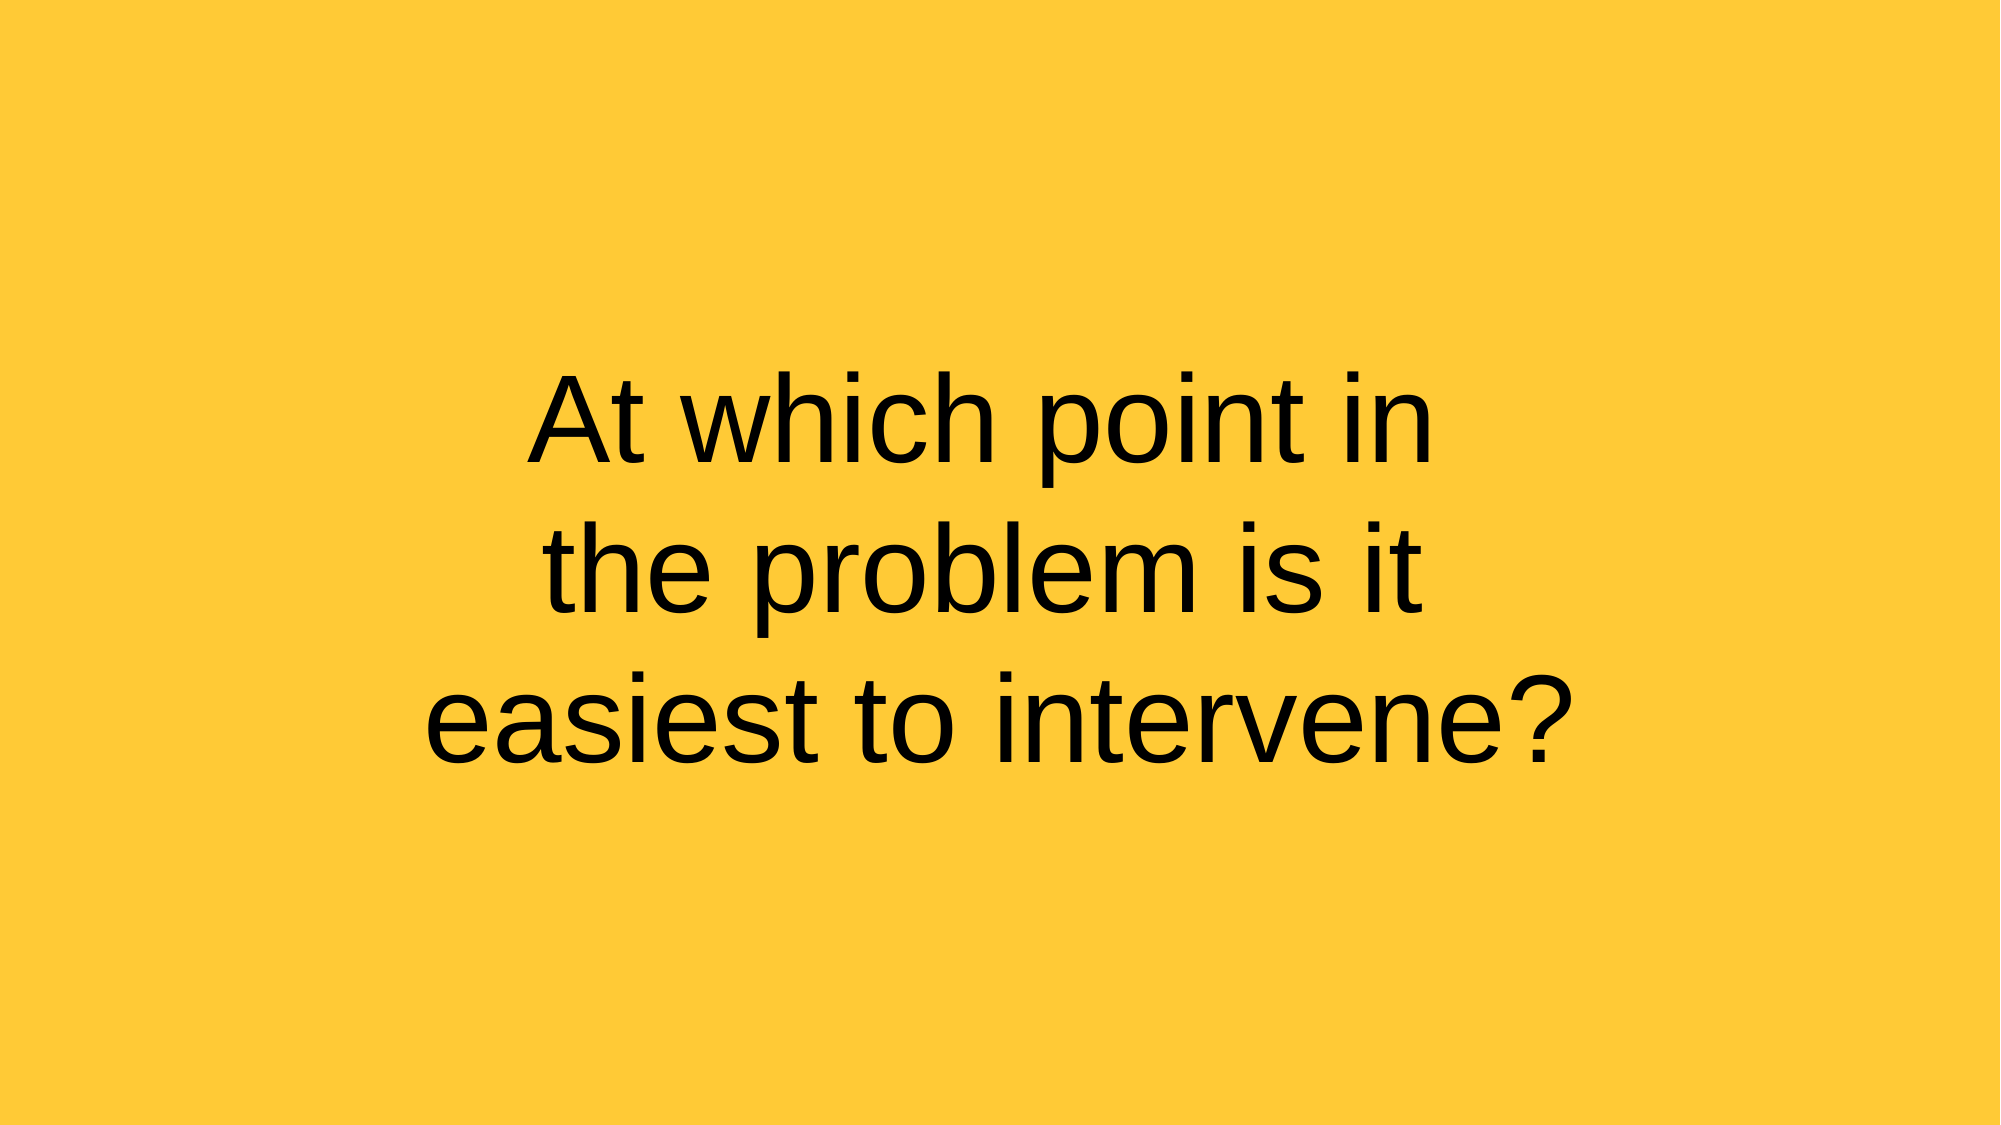

At which point in
the problem is it
easiest to intervene?